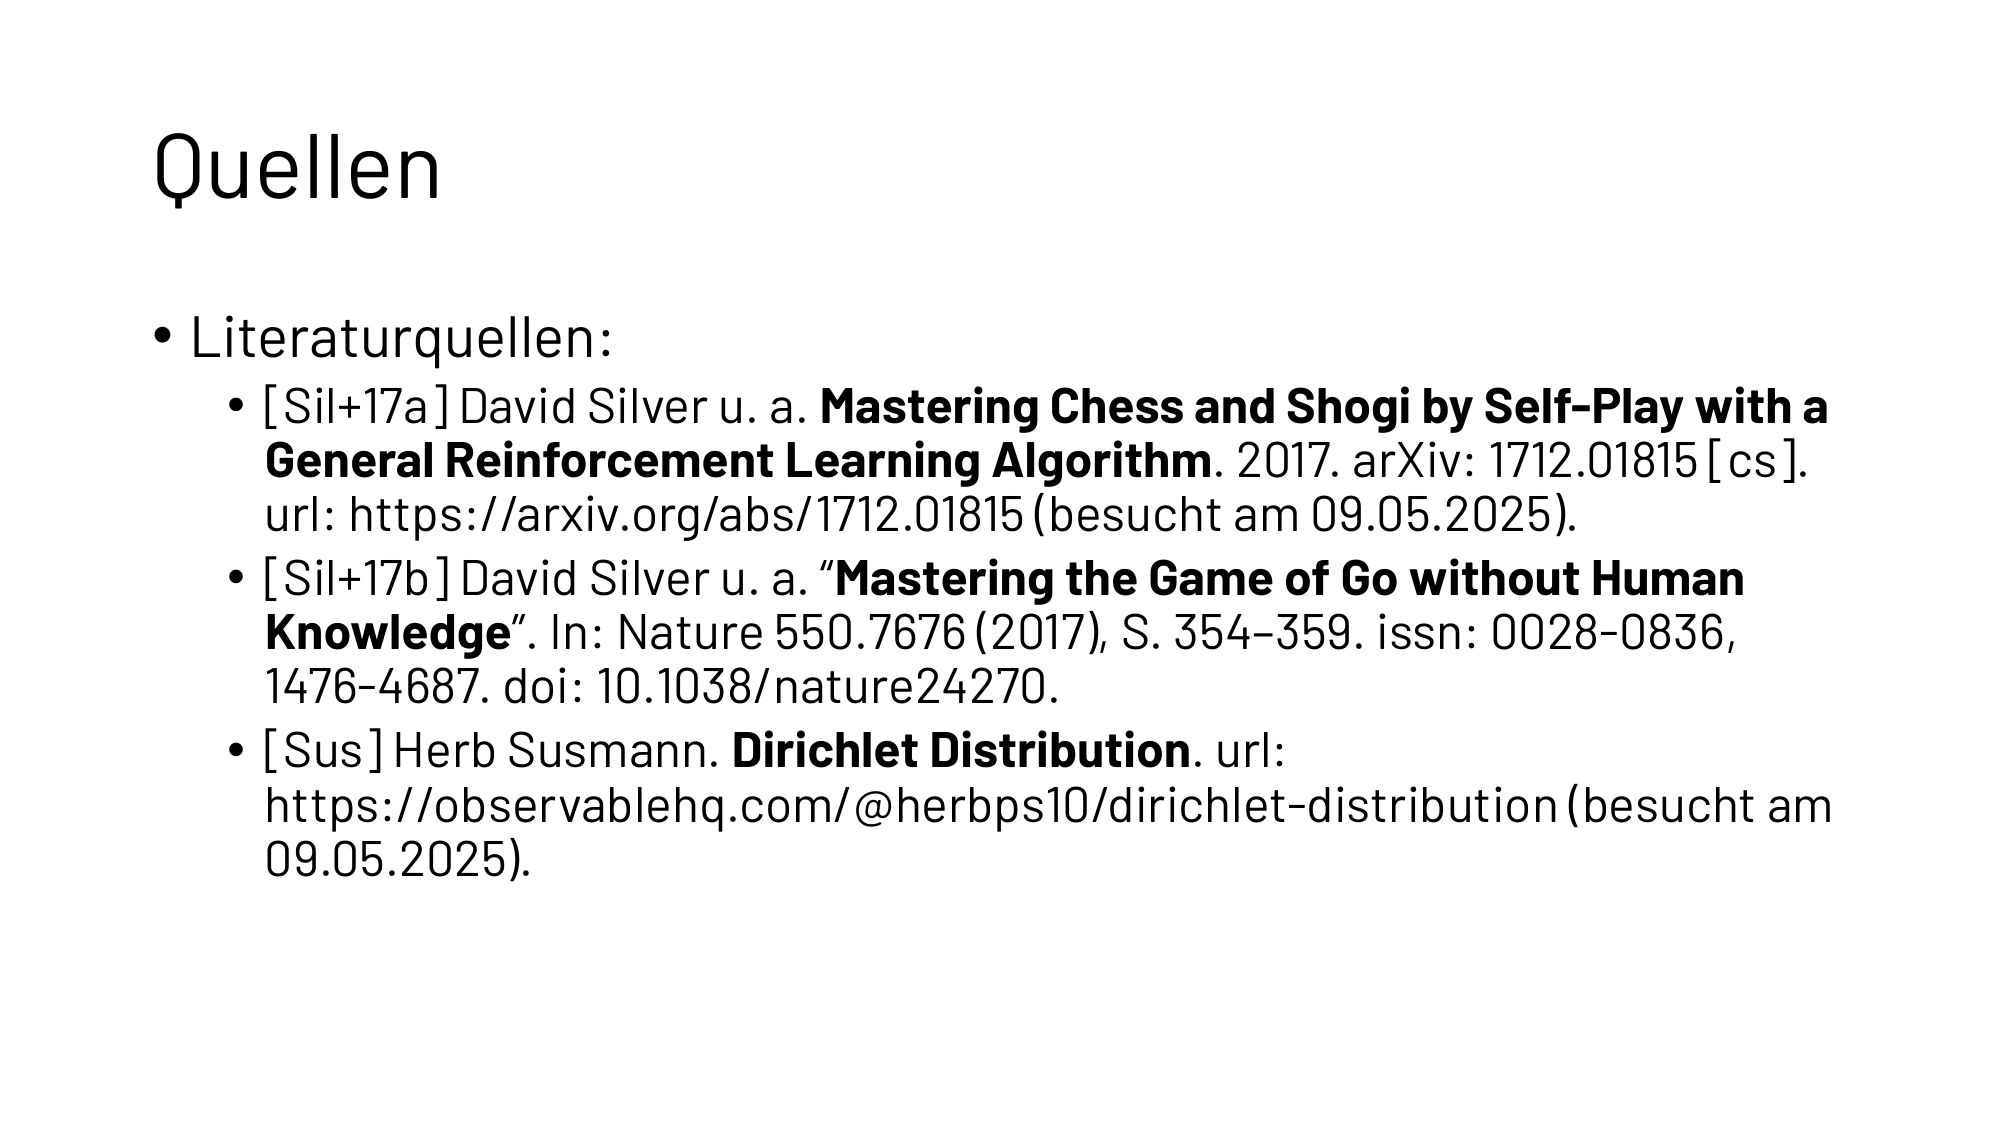

# Quellen
Literaturquellen:
[Sil+17a] David Silver u. a. Mastering Chess and Shogi by Self-Play with a General Reinforcement Learning Algorithm. 2017. arXiv: 1712.01815 [cs]. url: https://arxiv.org/abs/1712.01815 (besucht am 09.05.2025).
[Sil+17b] David Silver u. a. “Mastering the Game of Go without Human Knowledge”. In: Nature 550.7676 (2017), S. 354–359. issn: 0028-0836, 1476-4687. doi: 10.1038/nature24270.
[Sus] Herb Susmann. Dirichlet Distribution. url: https://observablehq.com/@herbps10/dirichlet-distribution (besucht am 09.05.2025).